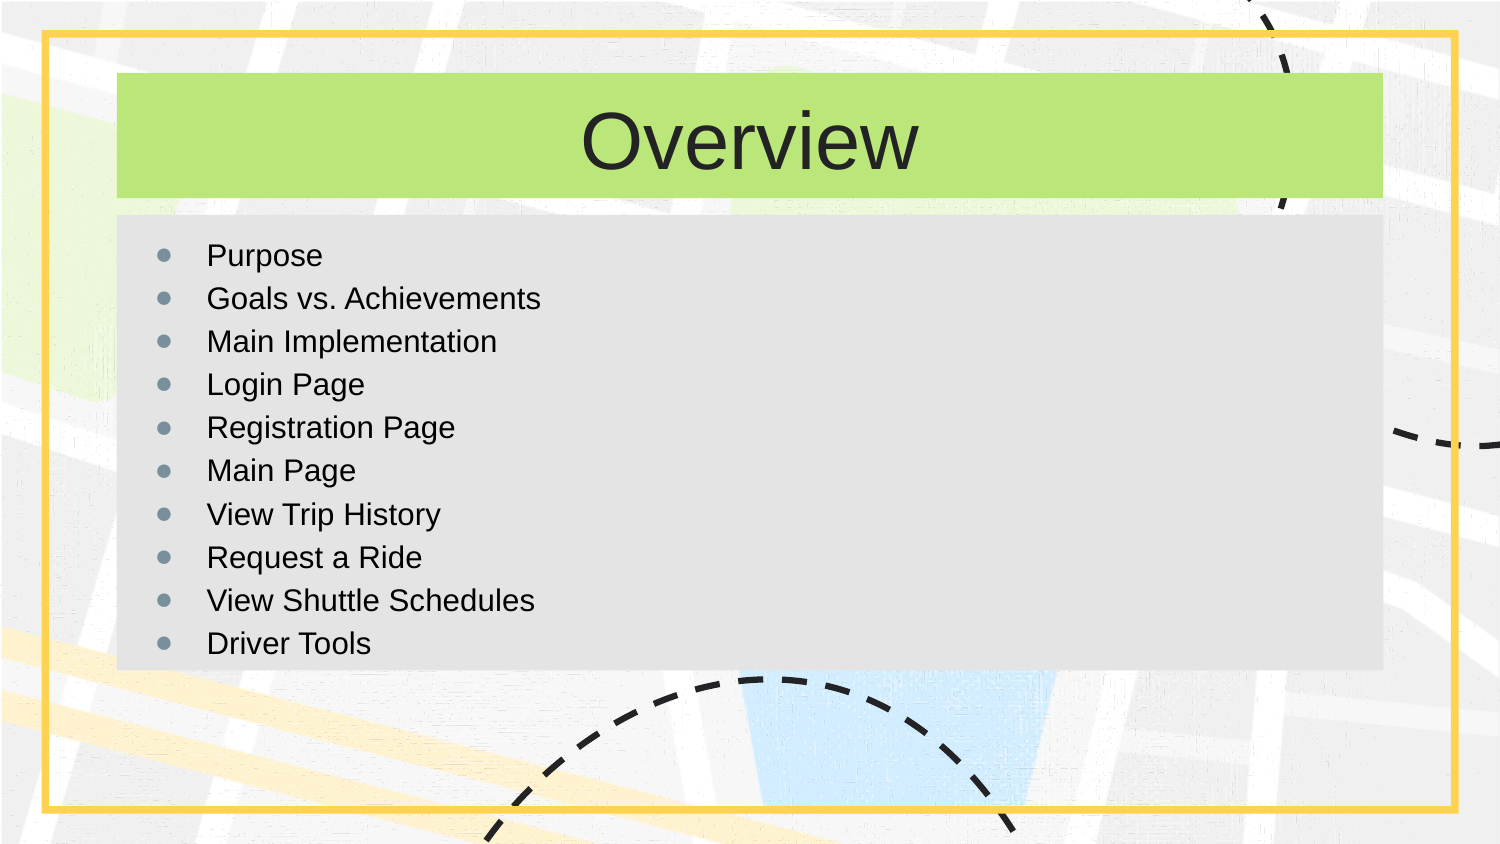

# Overview
Purpose
Goals vs. Achievements
Main Implementation
Login Page
Registration Page
Main Page
View Trip History
Request a Ride
View Shuttle Schedules
Driver Tools